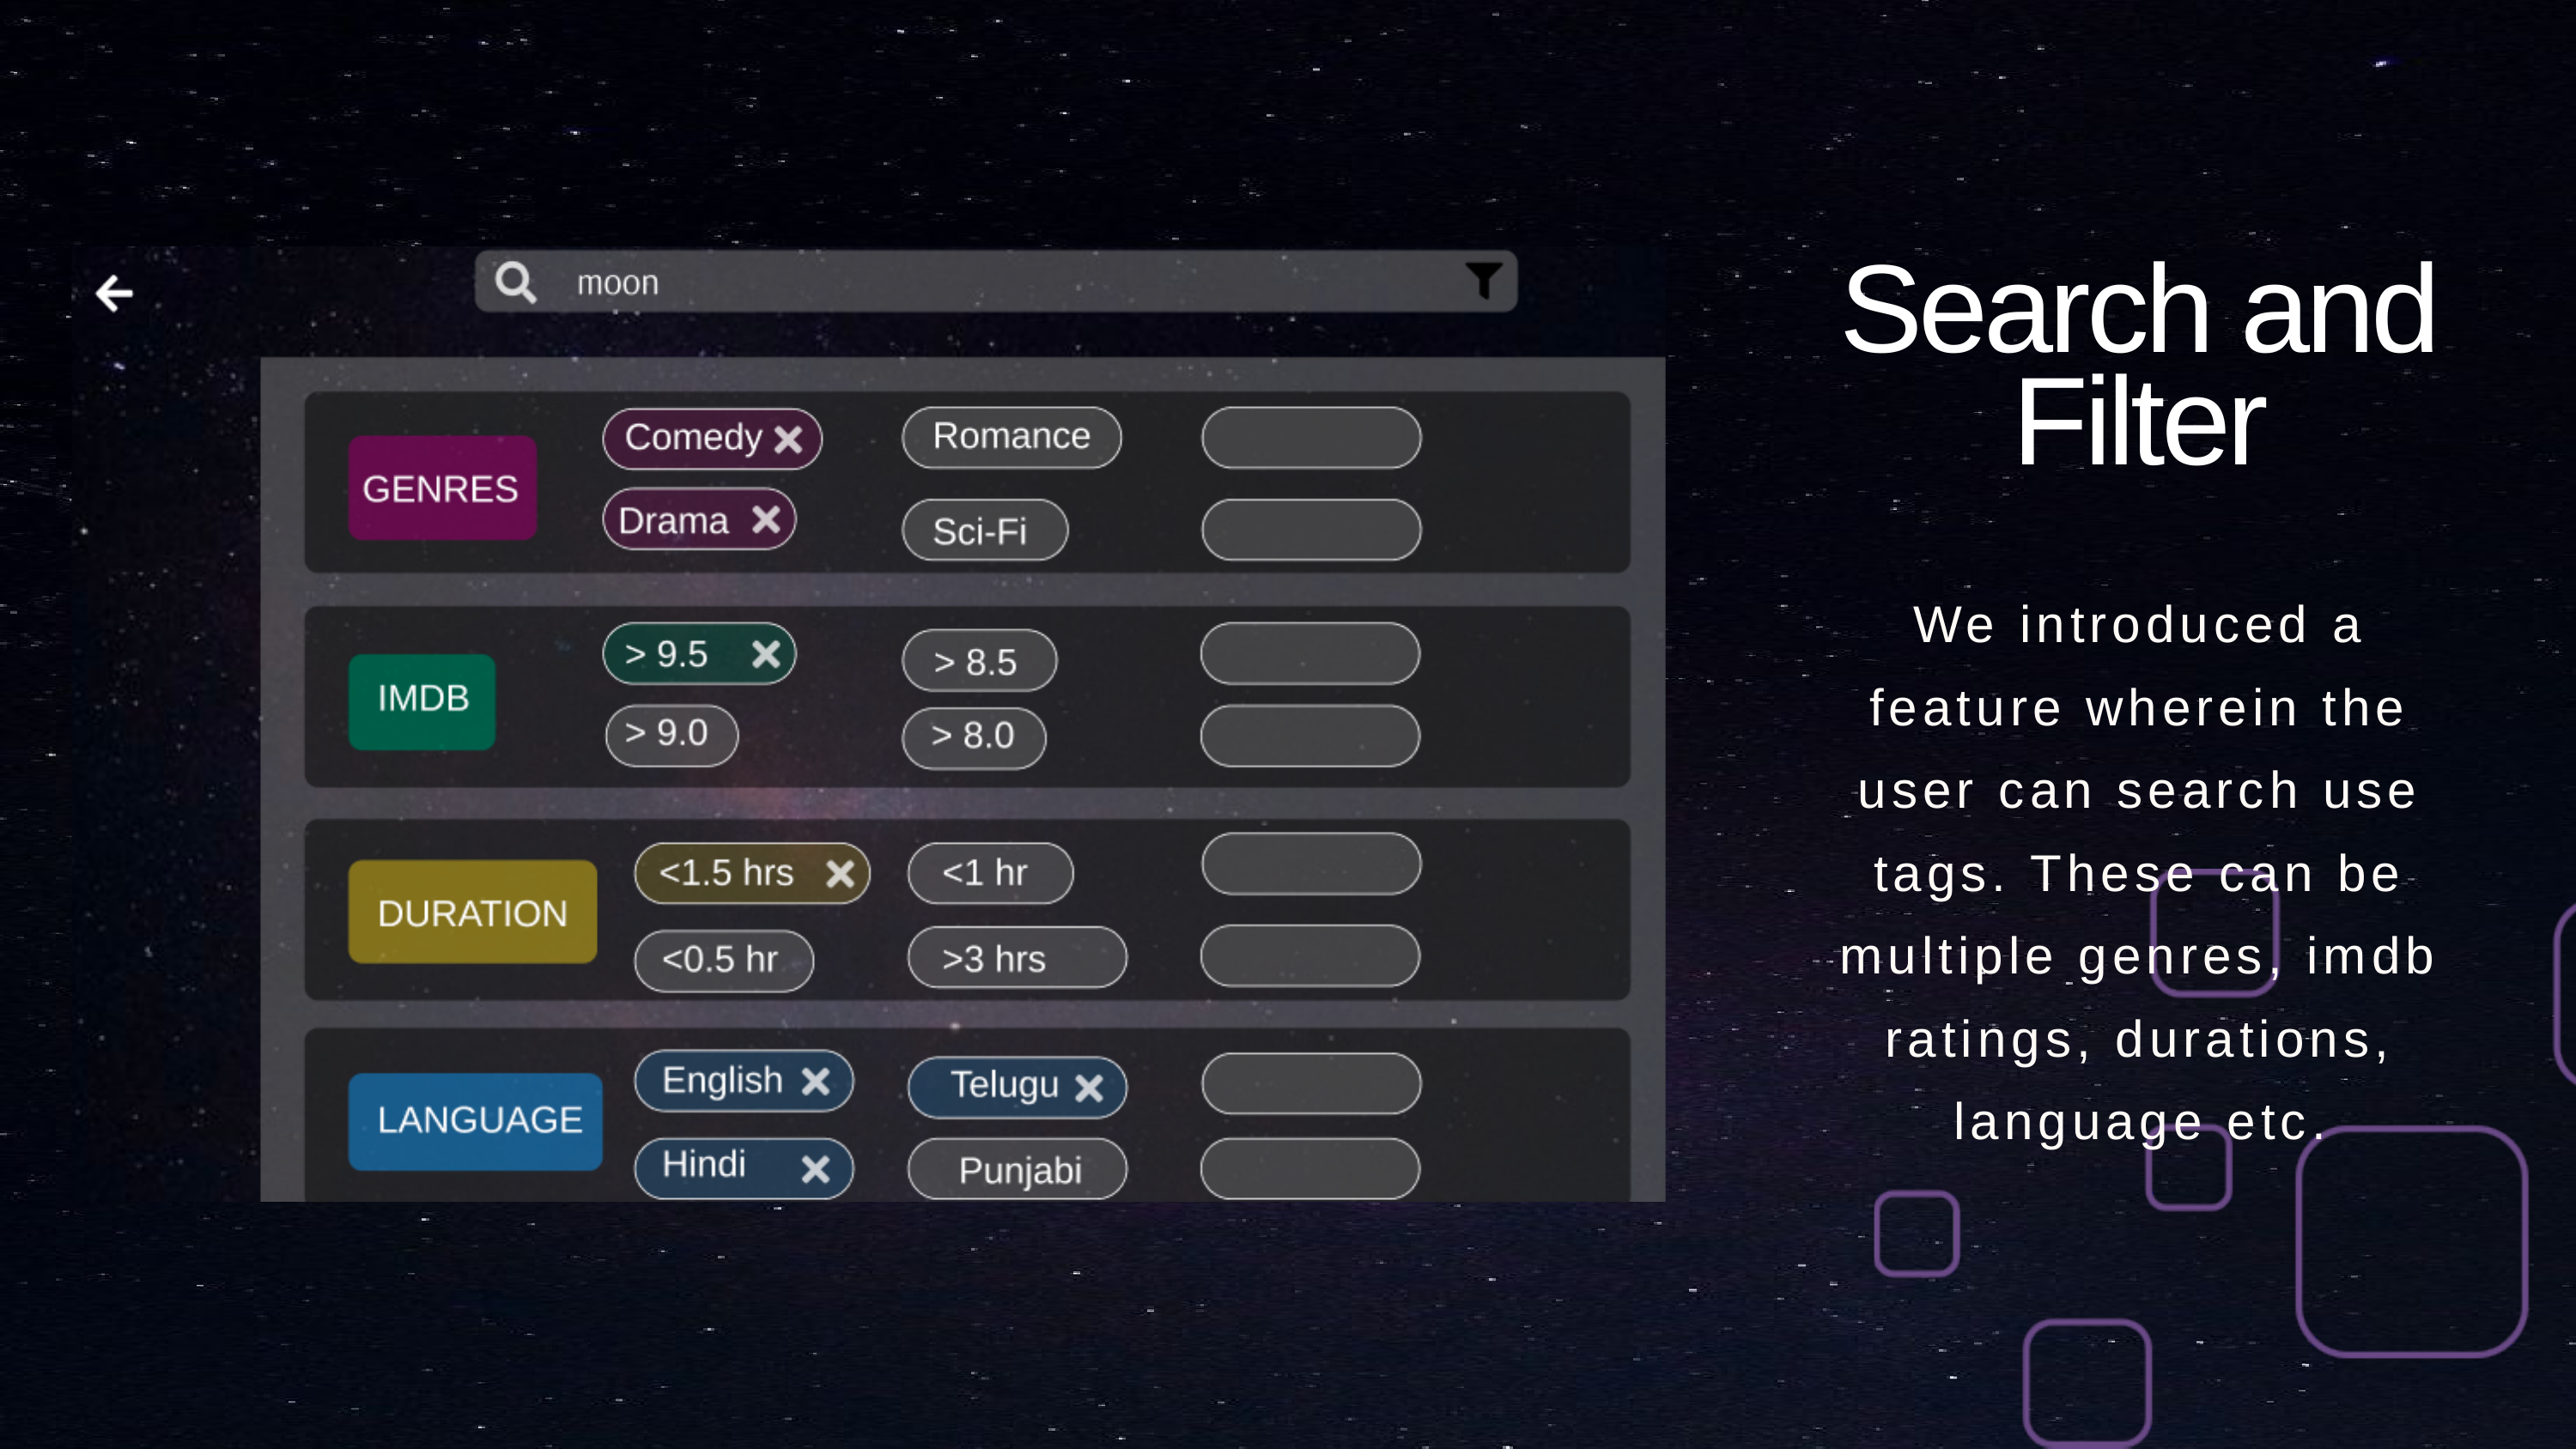

Search and
Filter
We introduced a feature wherein the user can search use tags. These can be multiple genres, imdb ratings, durations, language etc.